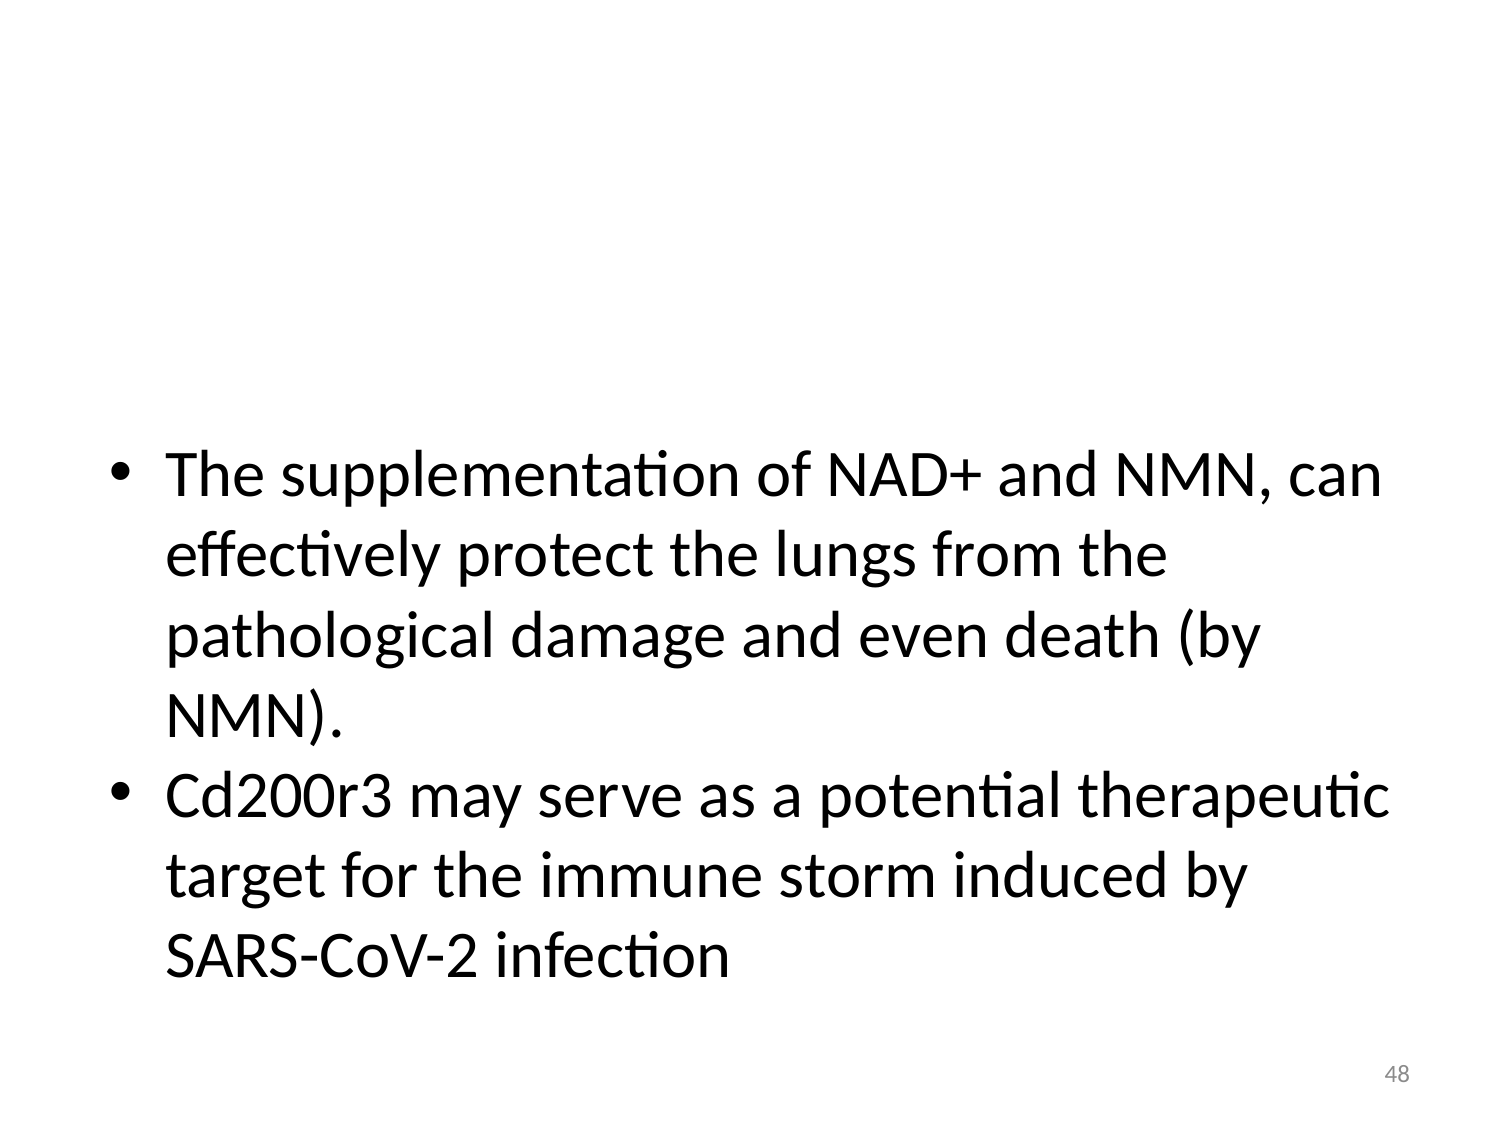

The supplementation of NAD+ and NMN, can effectively protect the lungs from the pathological damage and even death (by NMN).
Cd200r3 may serve as a potential therapeutic target for the immune storm induced by SARS-CoV-2 infection
48